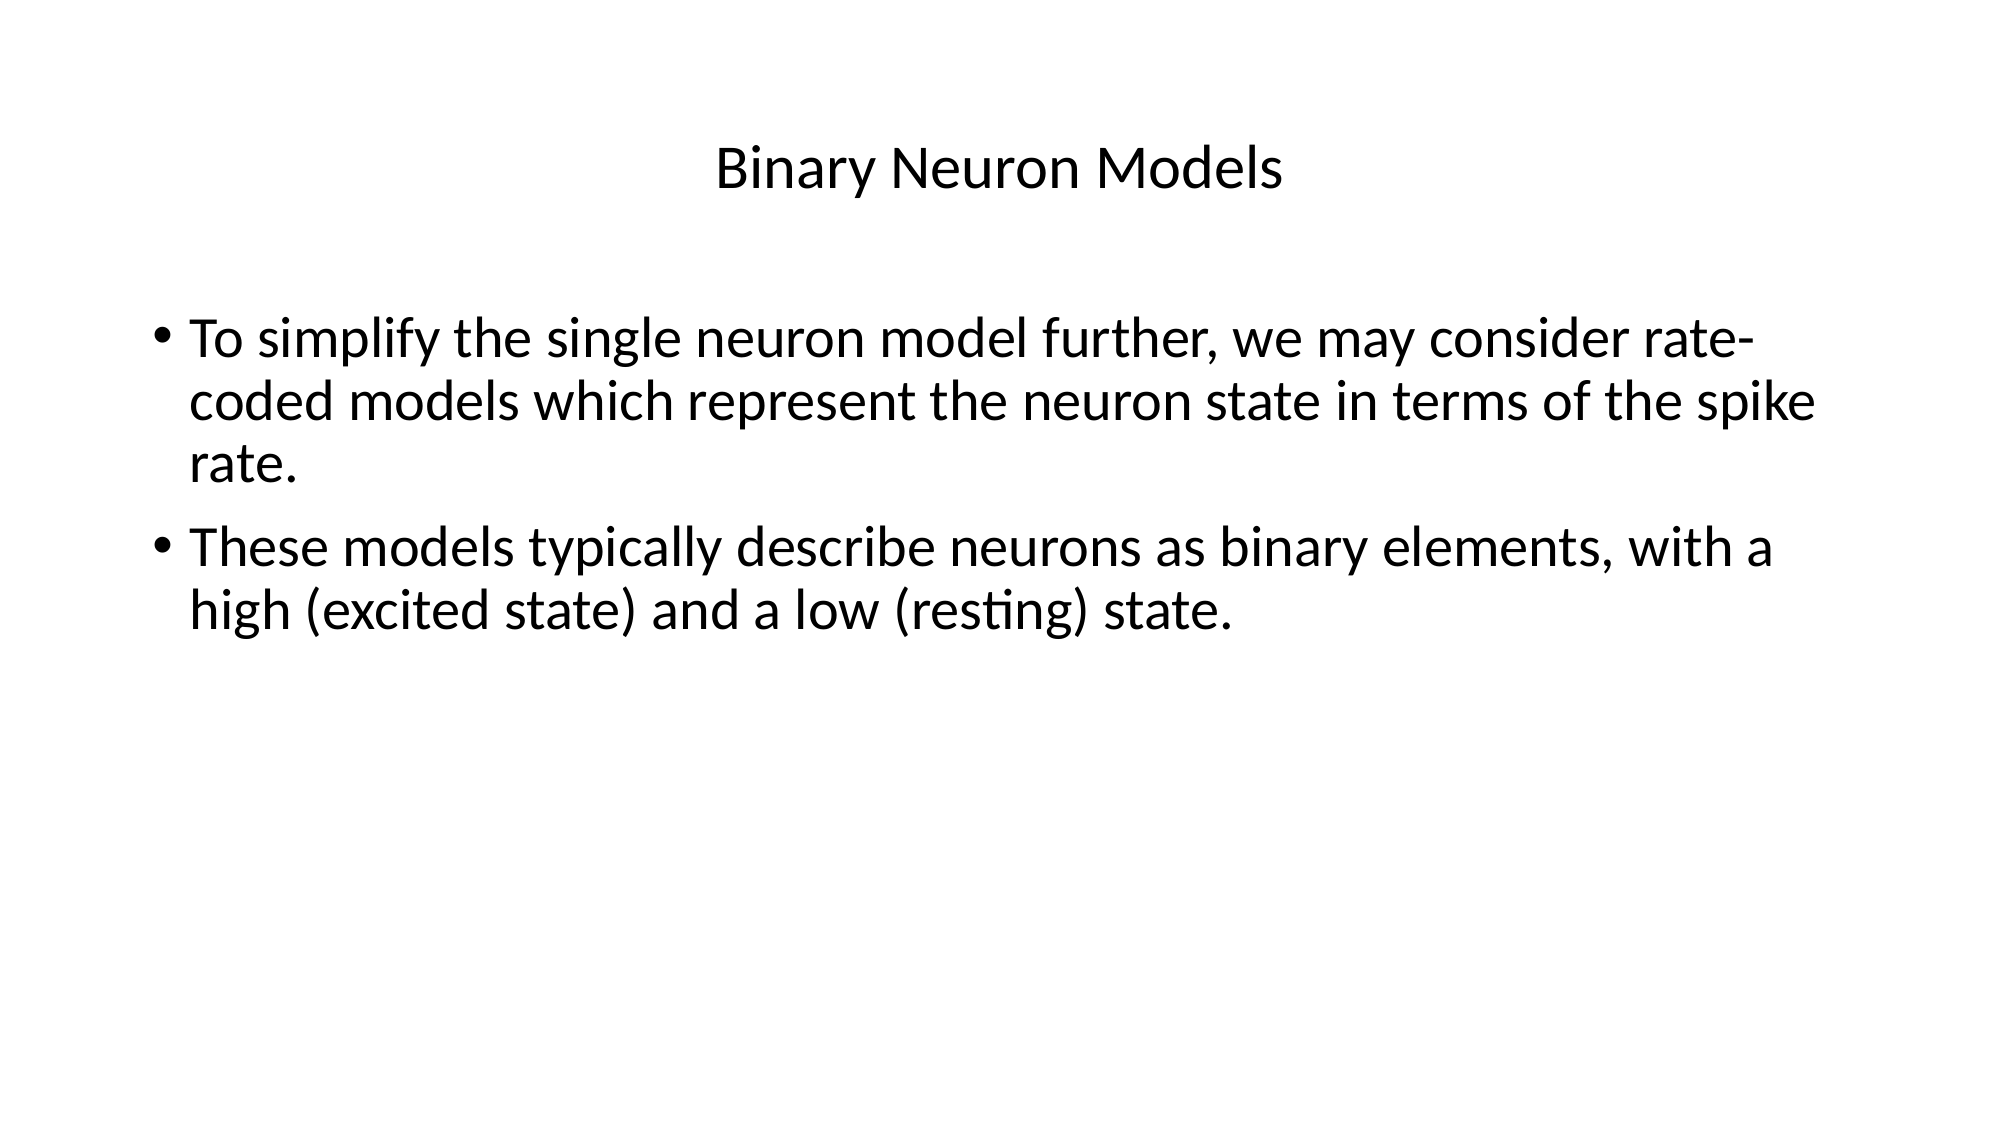

# Binary Neuron Models
To simplify the single neuron model further, we may consider rate-coded models which represent the neuron state in terms of the spike rate.
These models typically describe neurons as binary elements, with a high (excited state) and a low (resting) state.